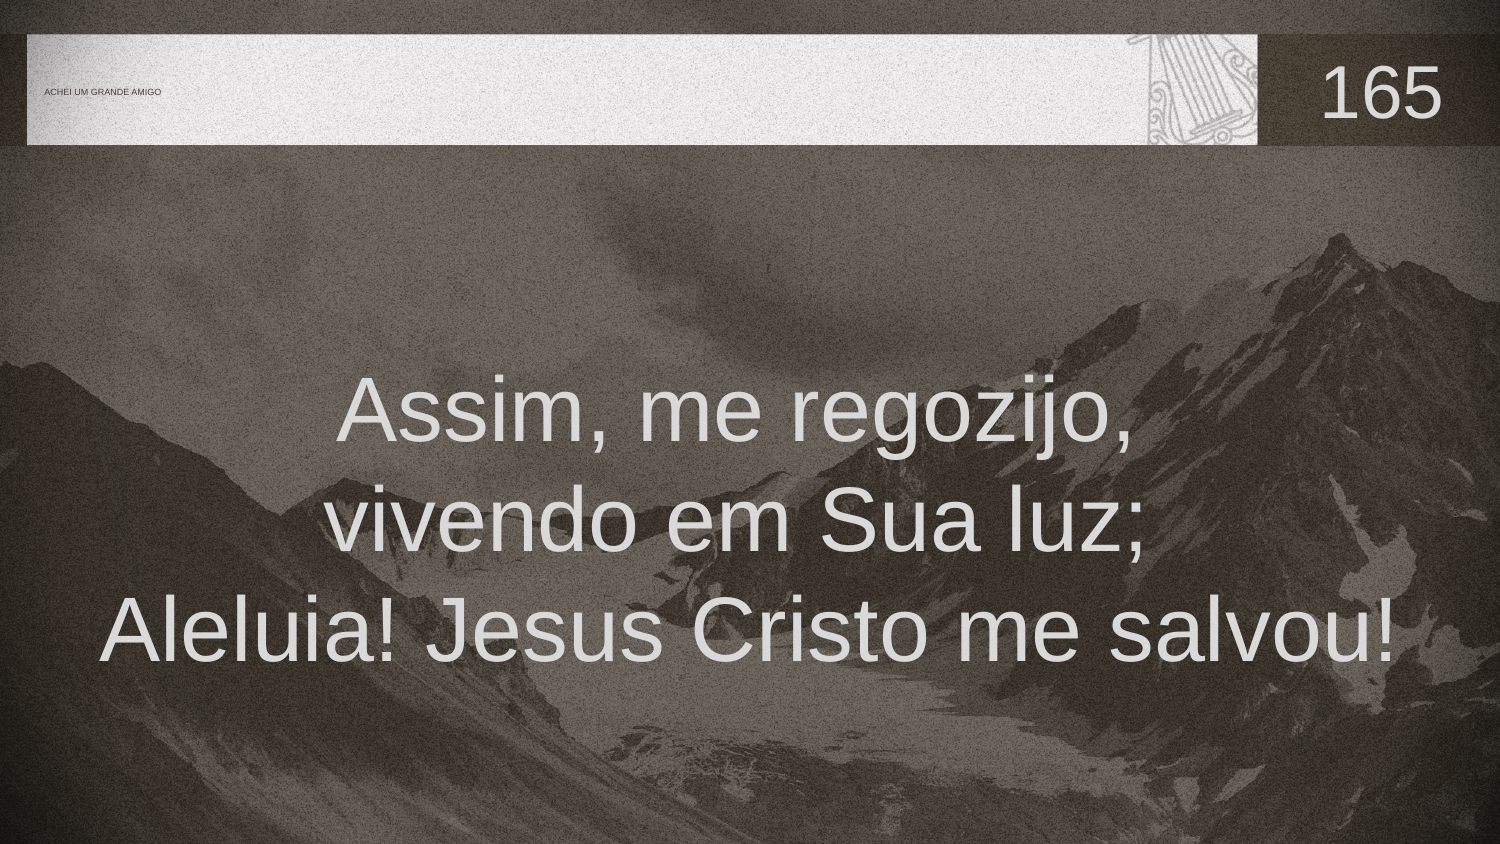

# ACHEI UM GRANDE AMIGO
165
Assim, me regozijo,
vivendo em Sua luz;
Aleluia! Jesus Cristo me salvou!